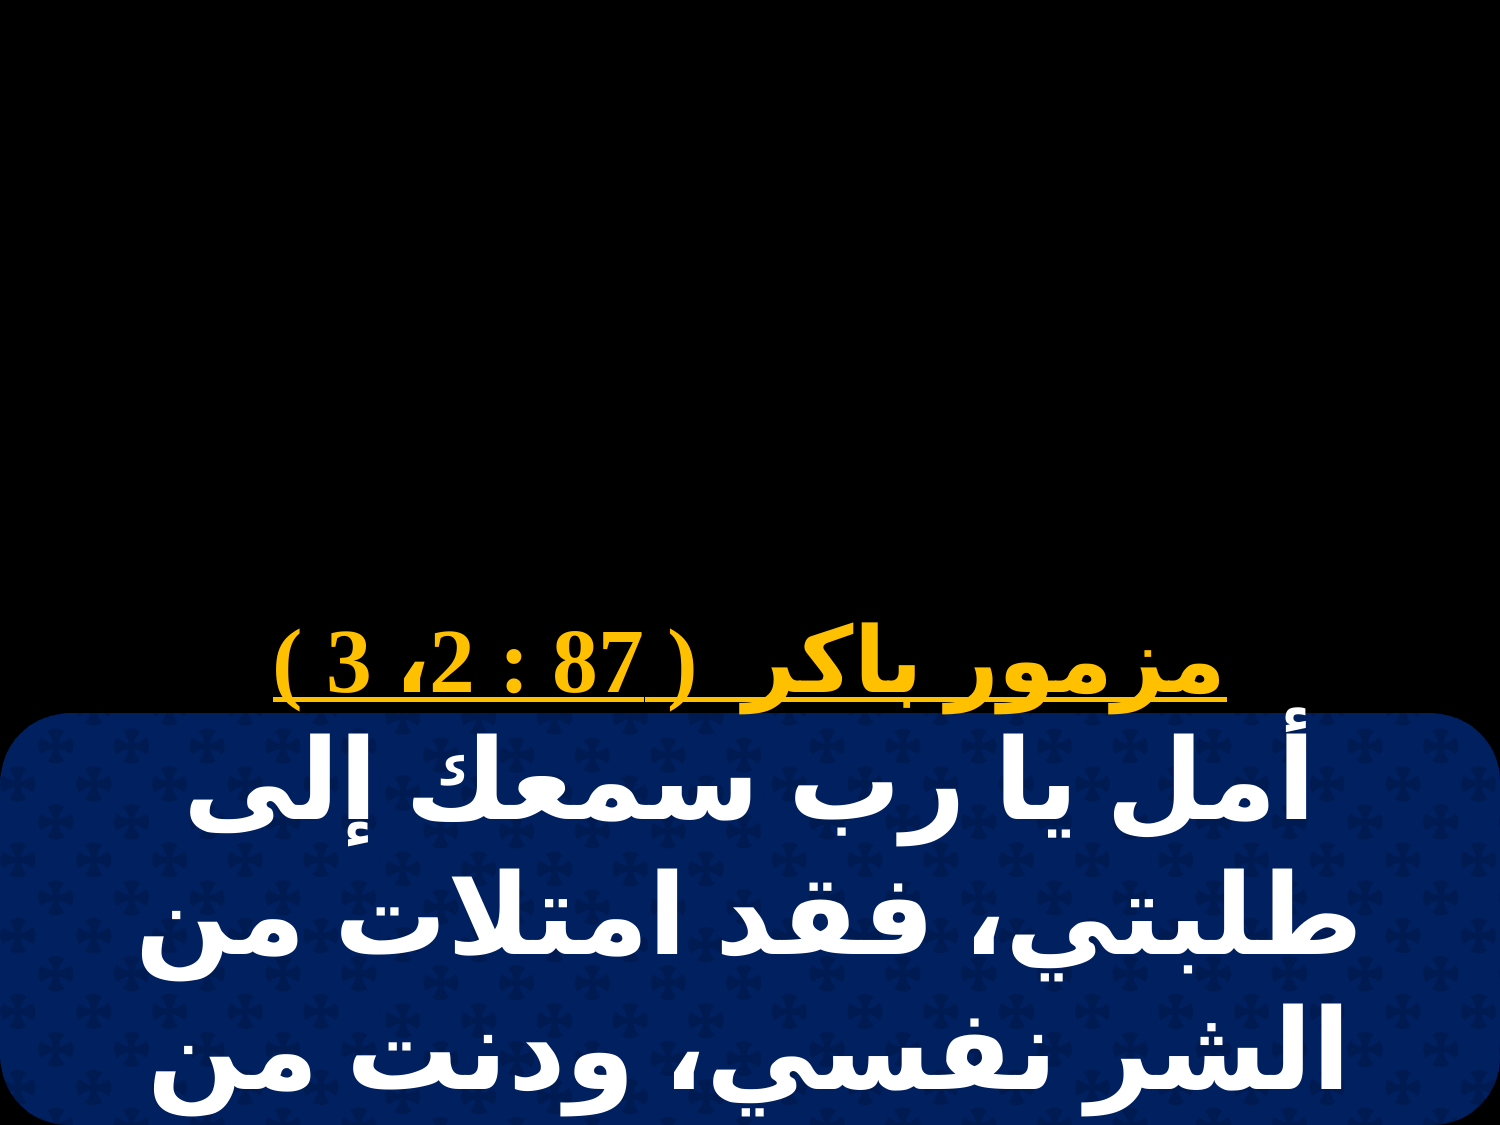

مزمور باكر  ( 87 : 2، 3 )
أمل يا رب سمعك إلى طلبتي، فقد امتلات من الشر نفسي، ودنت من الجحيم حياتي. حسبت مع المنحدرين في الجب.